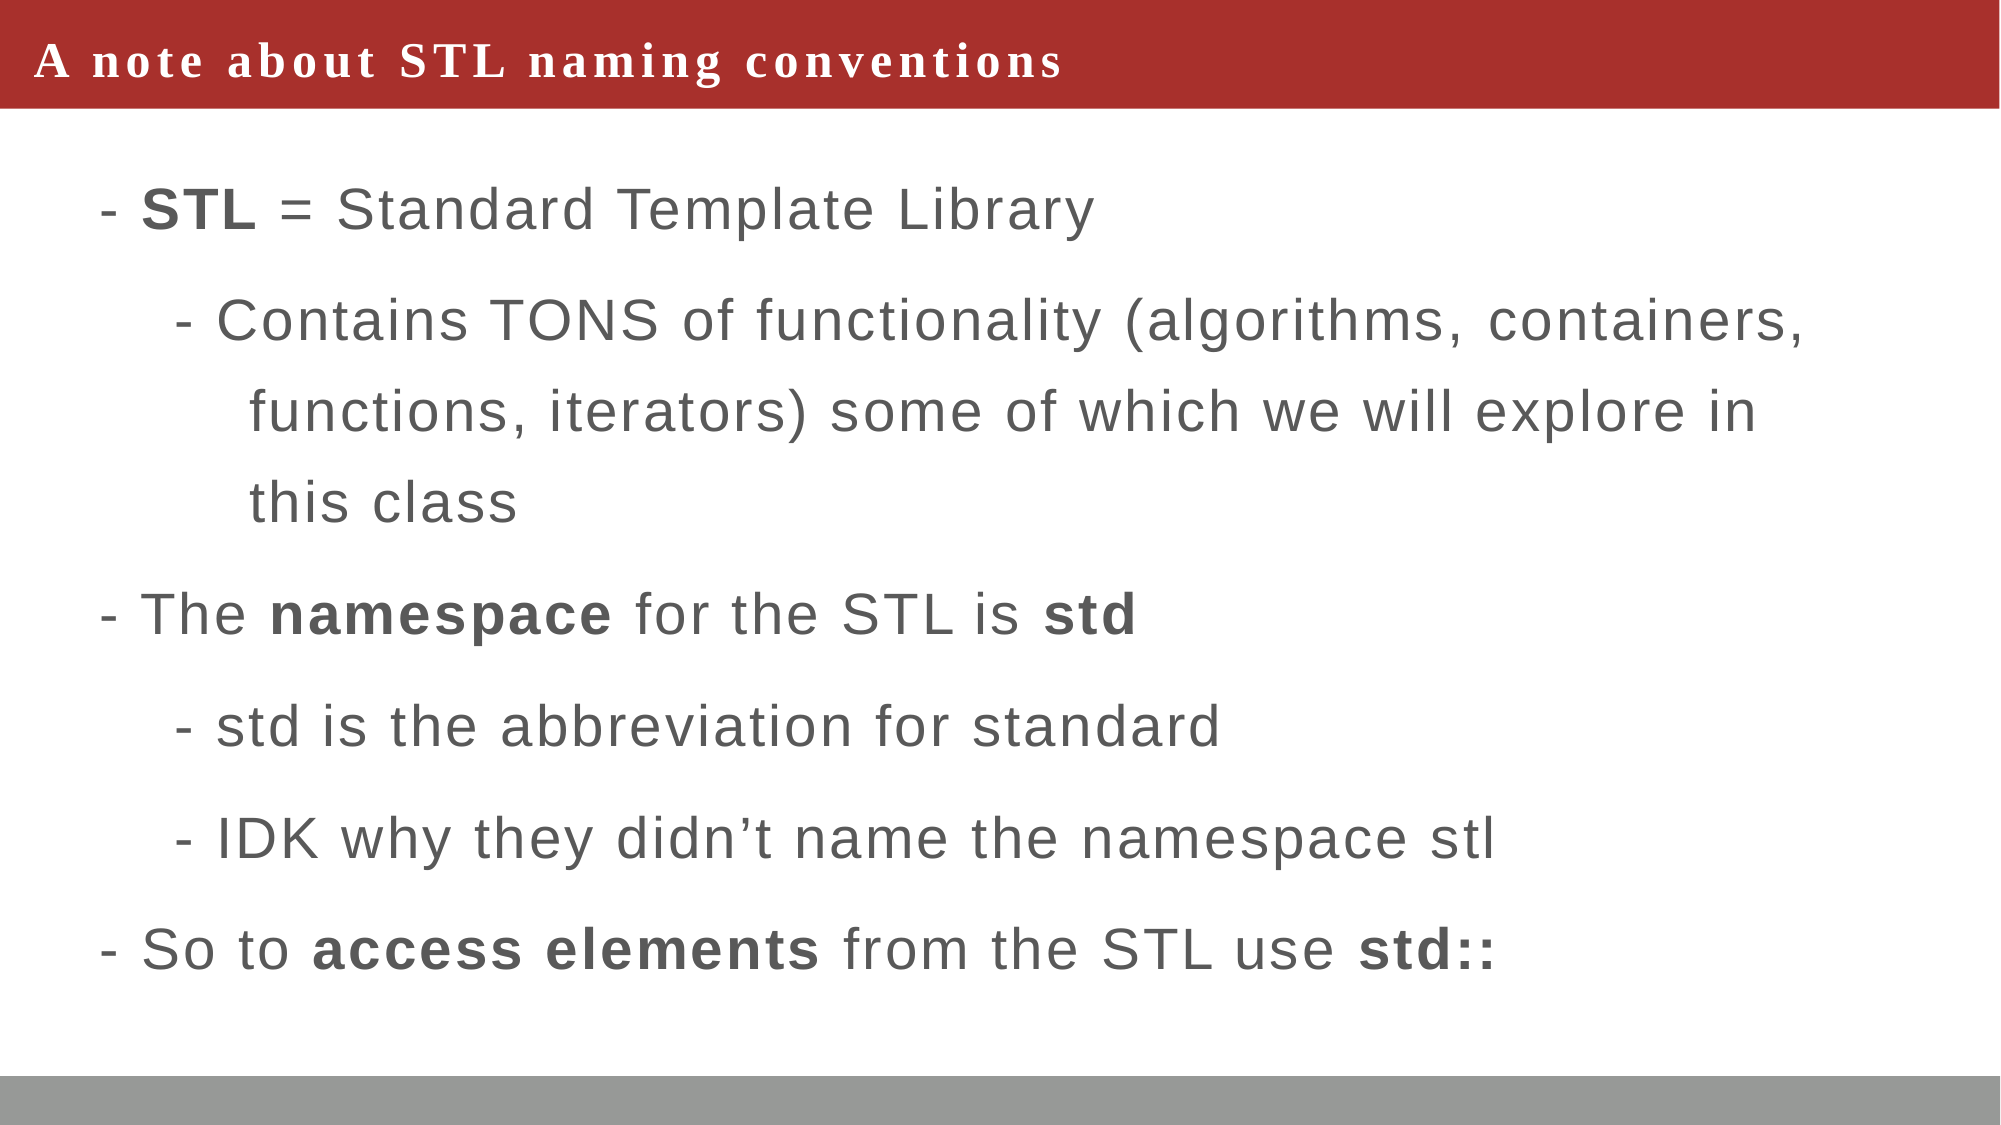

# A note about STL naming conventions
- STL = Standard Template Library
- Contains TONS of functionality (algorithms, containers, 	functions, iterators) some of which we will explore in 	this class
- The namespace for the STL is std
- std is the abbreviation for standard
- IDK why they didn’t name the namespace stl
- So to access elements from the STL use std::
6